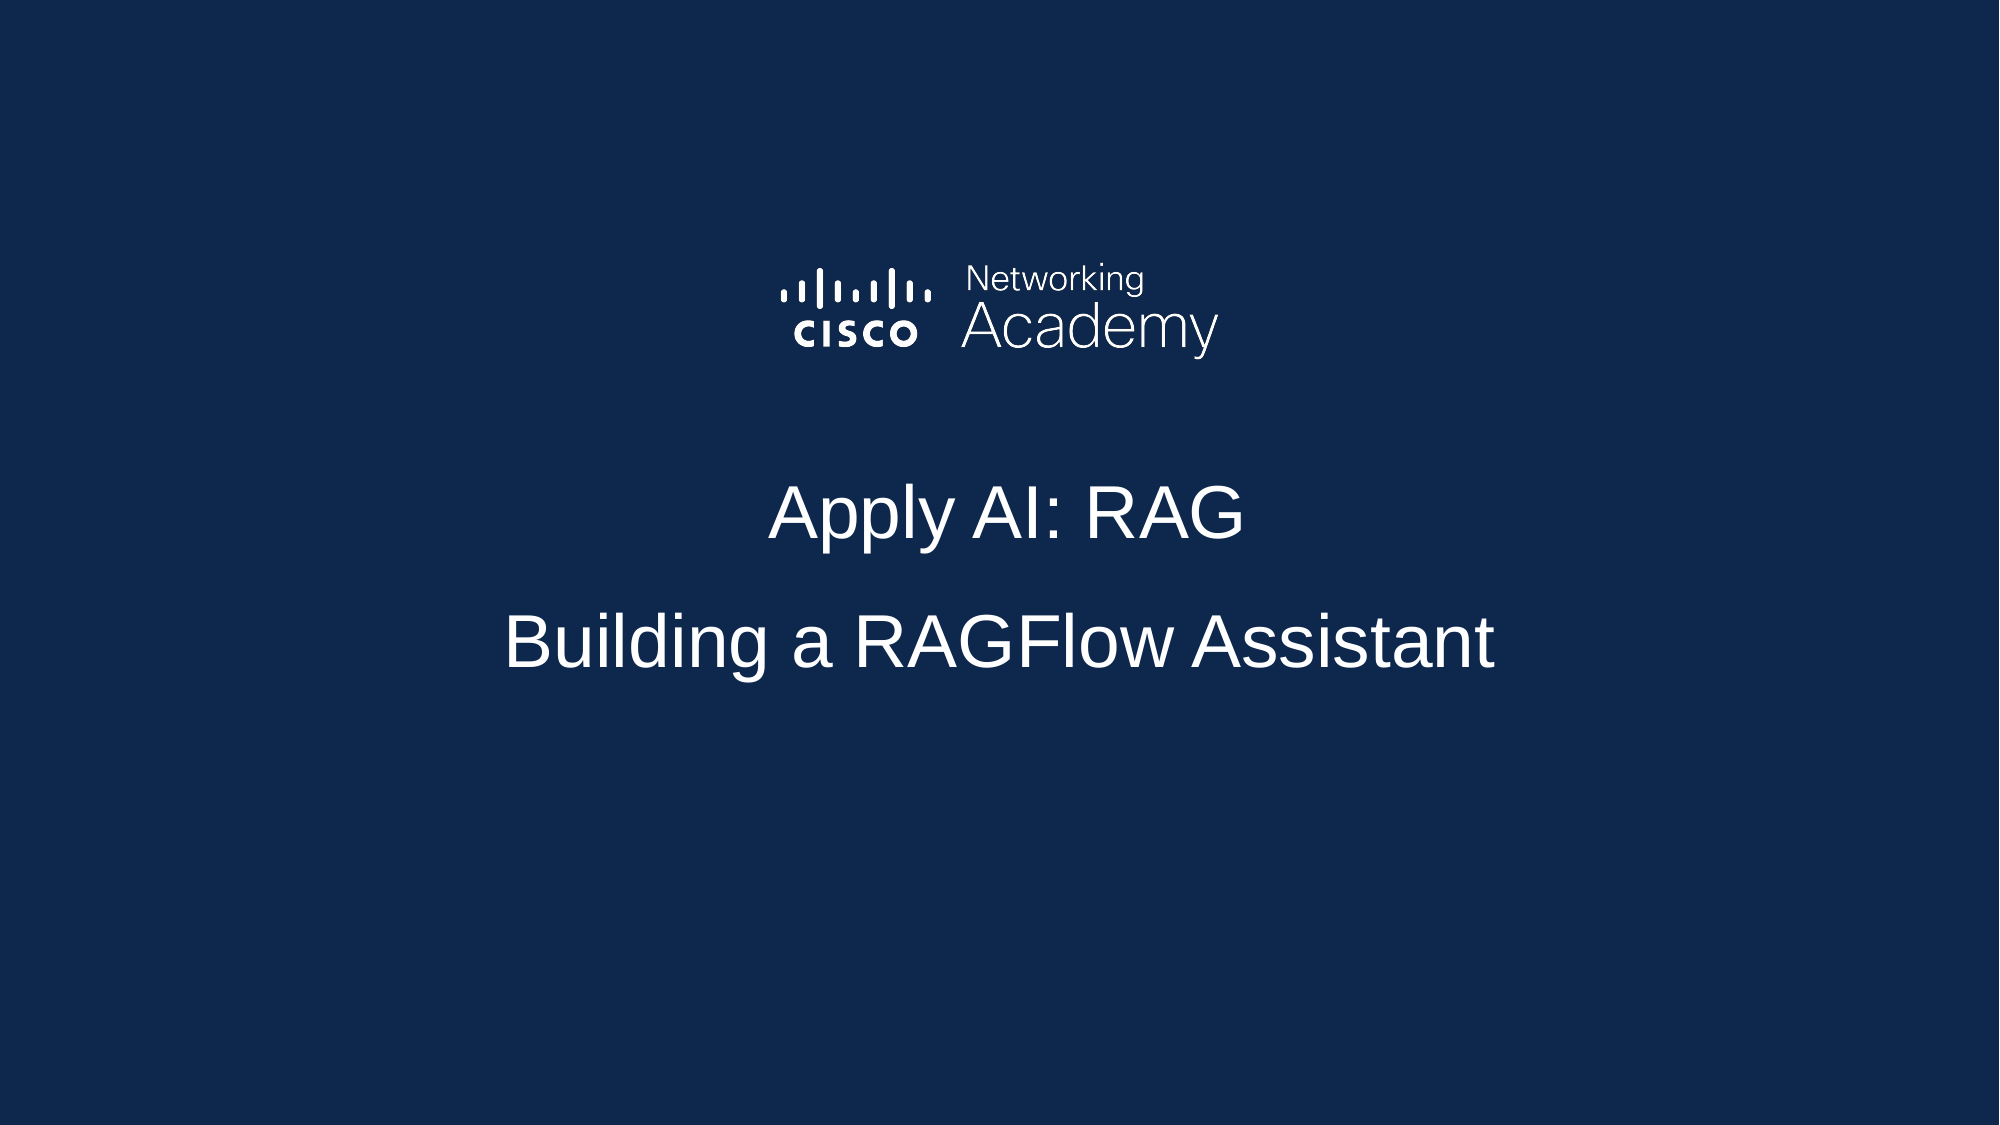

Apply AI: RAG
Building a RAGFlow Assistant